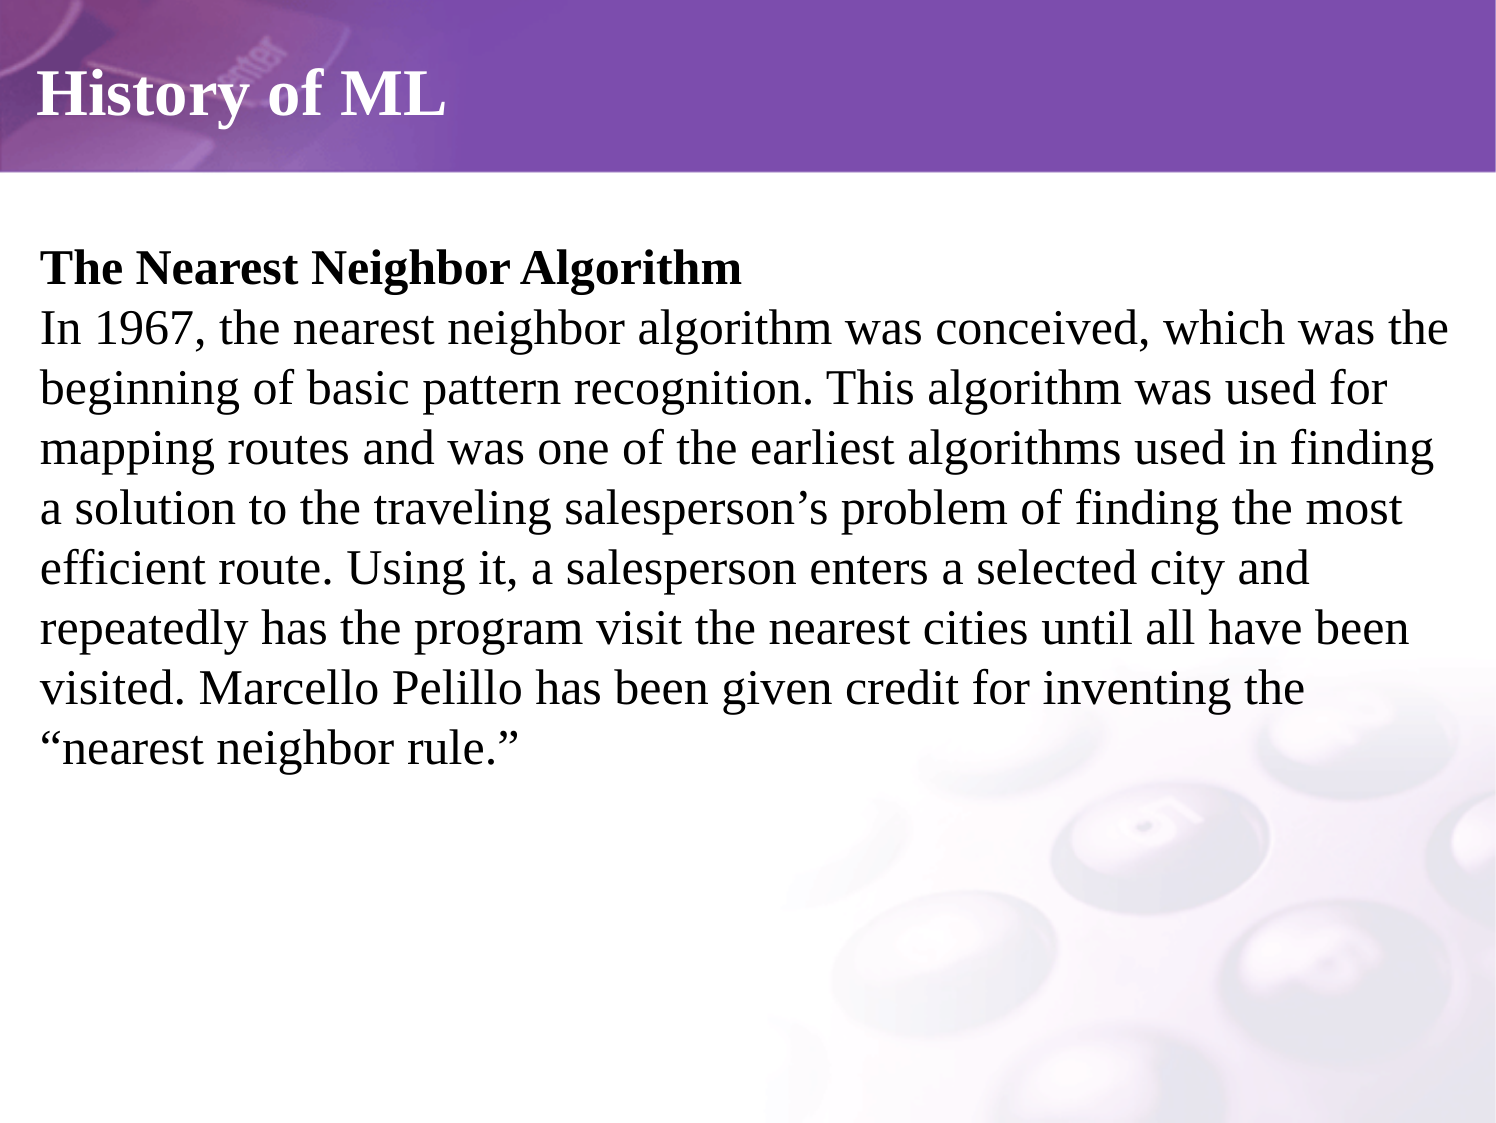

# History of ML
The Nearest Neighbor Algorithm
In 1967, the nearest neighbor algorithm was conceived, which was the beginning of basic pattern recognition. This algorithm was used for mapping routes and was one of the earliest algorithms used in finding a solution to the traveling salesperson’s problem of finding the most efficient route. Using it, a salesperson enters a selected city and repeatedly has the program visit the nearest cities until all have been visited. Marcello Pelillo has been given credit for inventing the “nearest neighbor rule.”